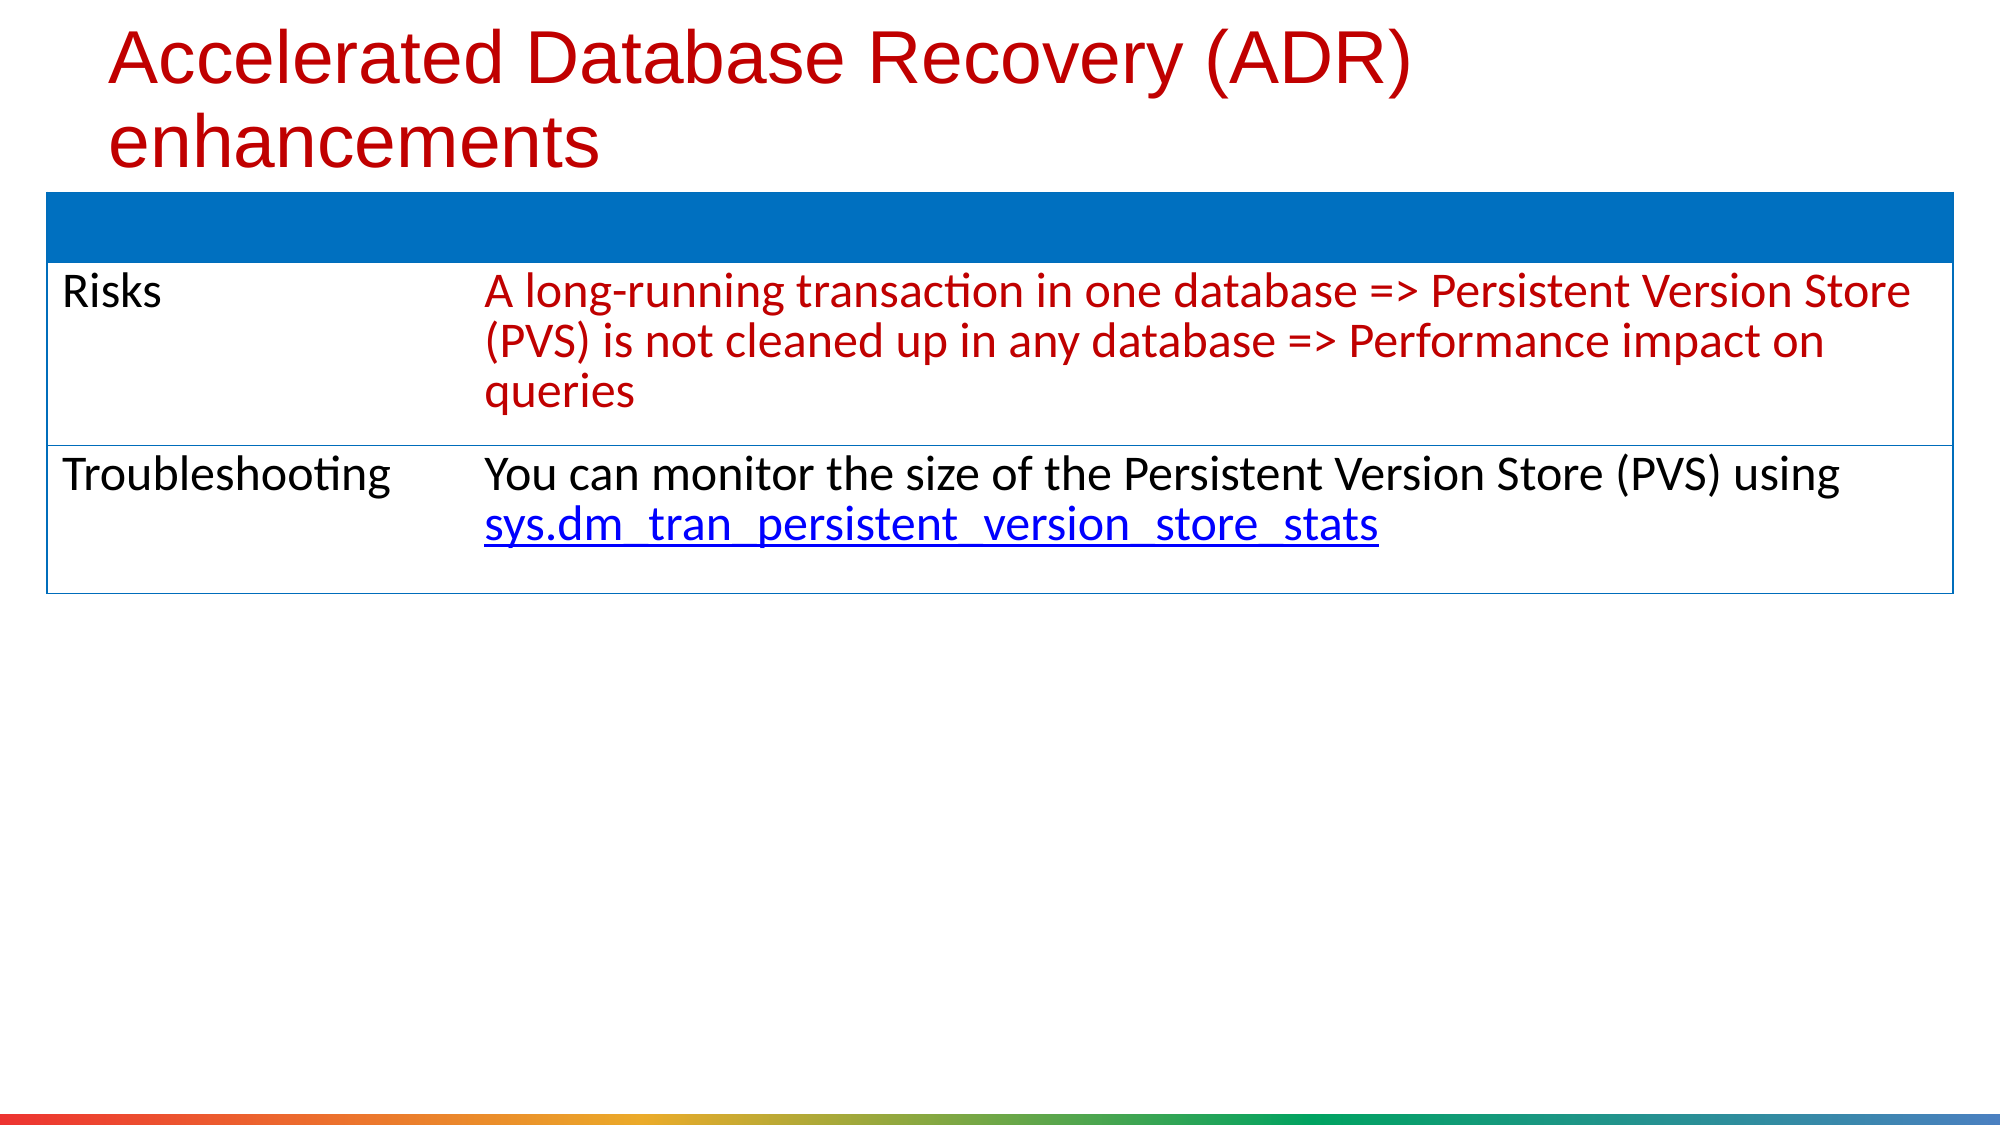

# Accelerated Database Recovery (ADR) enhancements
|  |  |
| --- | --- |
| Risks | A long-running transaction in one database => Persistent Version Store (PVS) is not cleaned up in any database => Performance impact on queries |
| Troubleshooting | You can monitor the size of the Persistent Version Store (PVS) using sys.dm\_tran\_persistent\_version\_store\_stats |